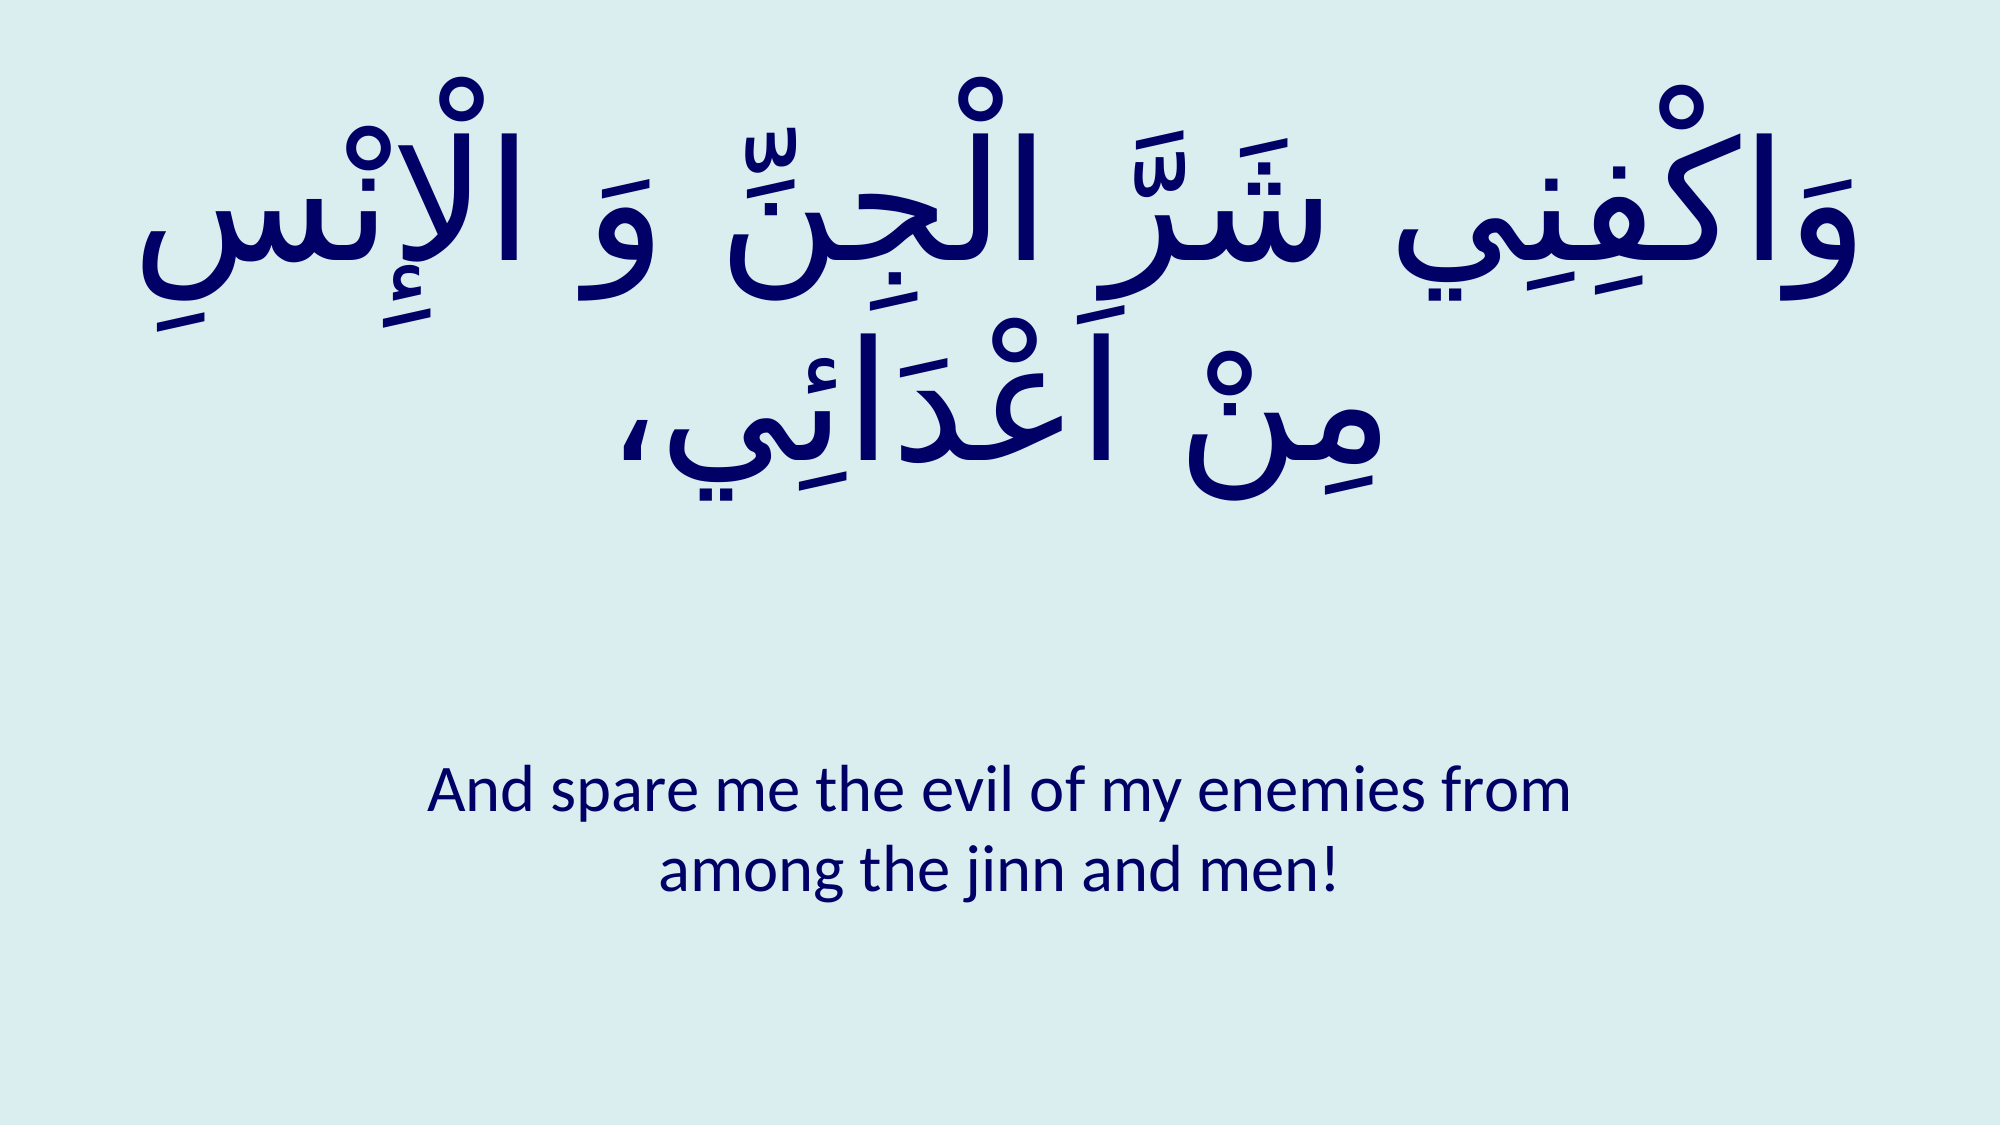

# وَاكْفِنِي شَرَّ الْجِنِّ وَ الْإِنْسِ مِنْ اَعْدَائِي،
And spare me the evil of my enemies from among the jinn and men!